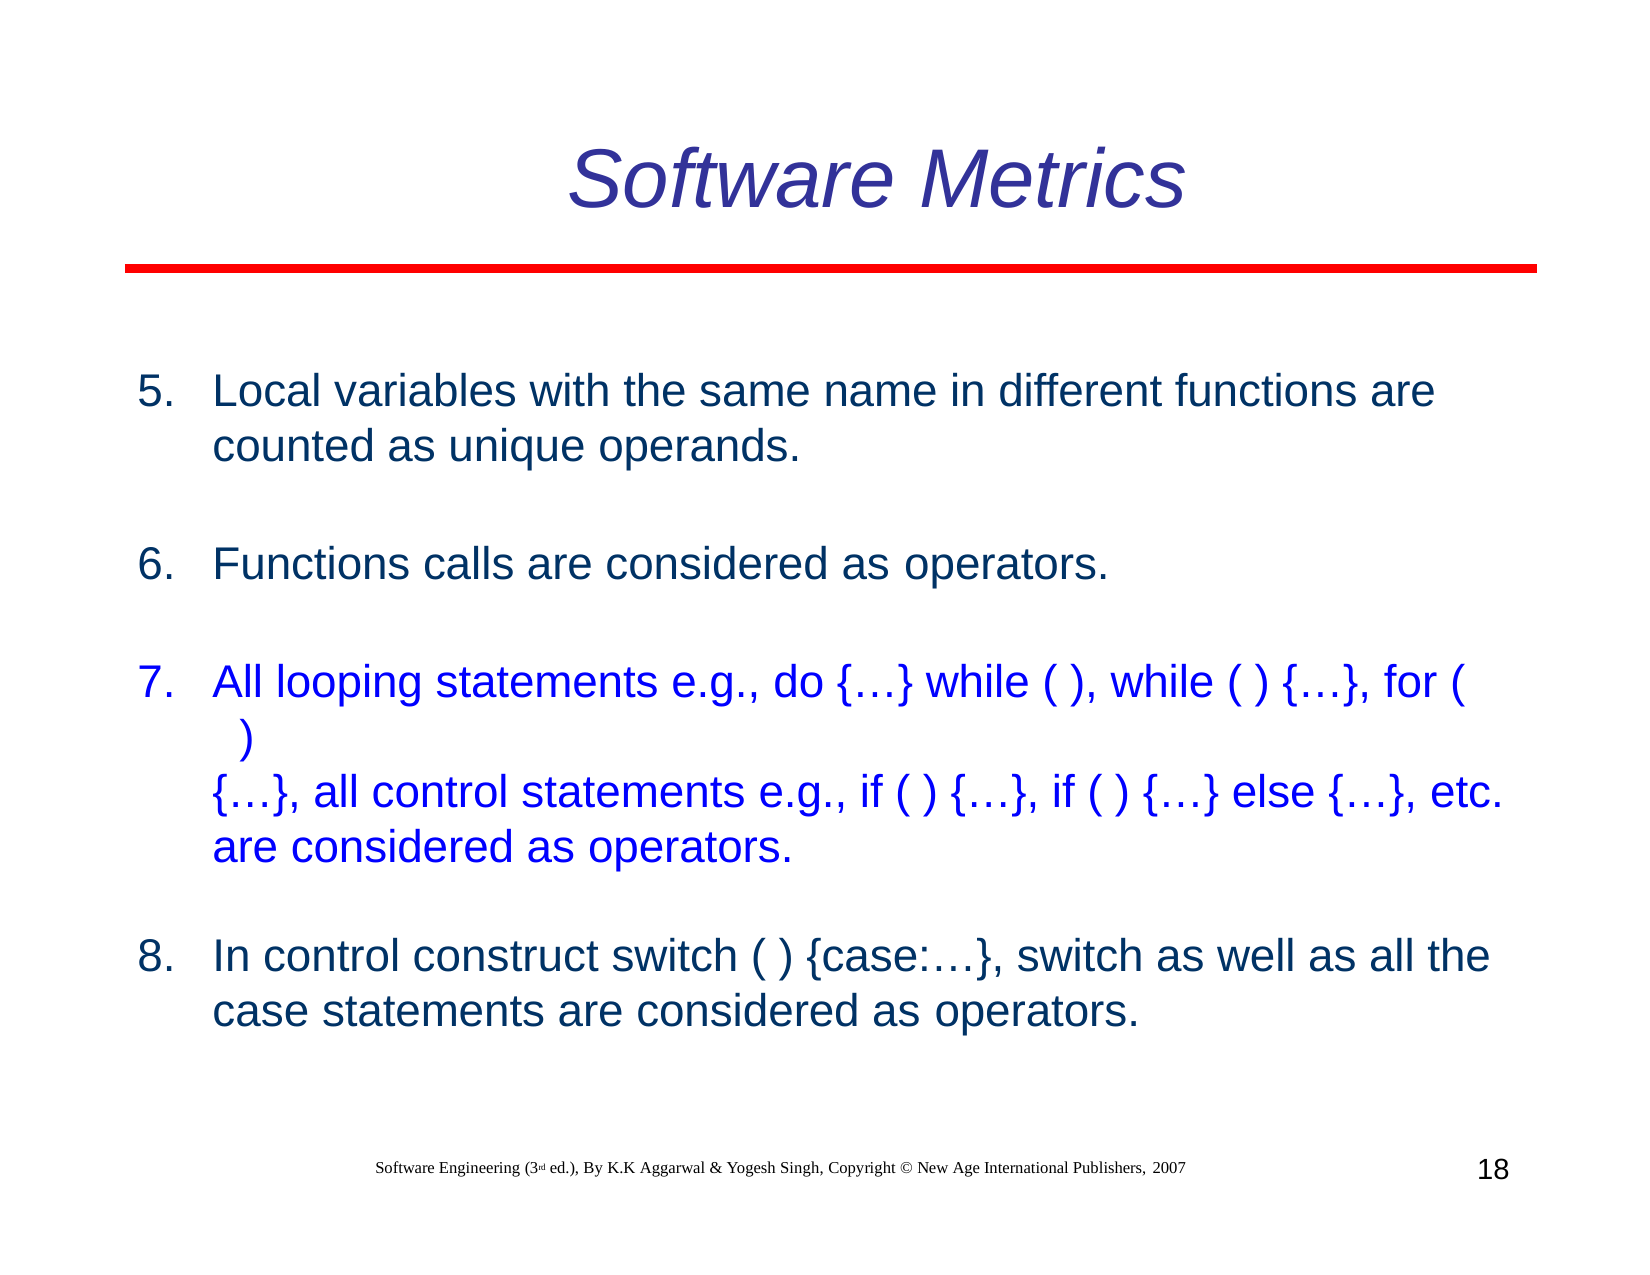

# Software Metrics

Local variables with the same name in different functions are  counted as unique operands.

Functions calls are considered as operators.

All looping statements e.g., do {…} while ( ), while ( ) {…}, for (   )
{…}, all control statements e.g., if ( ) {…}, if ( ) {…} else {…}, etc.  are considered as operators.

In control construct switch ( ) {case:…}, switch as well as all the  case statements are considered as operators.
18
Software Engineering (3rd  ed.), By K.K Aggarwal & Yogesh Singh, Copyright © New Age International Publishers, 2007